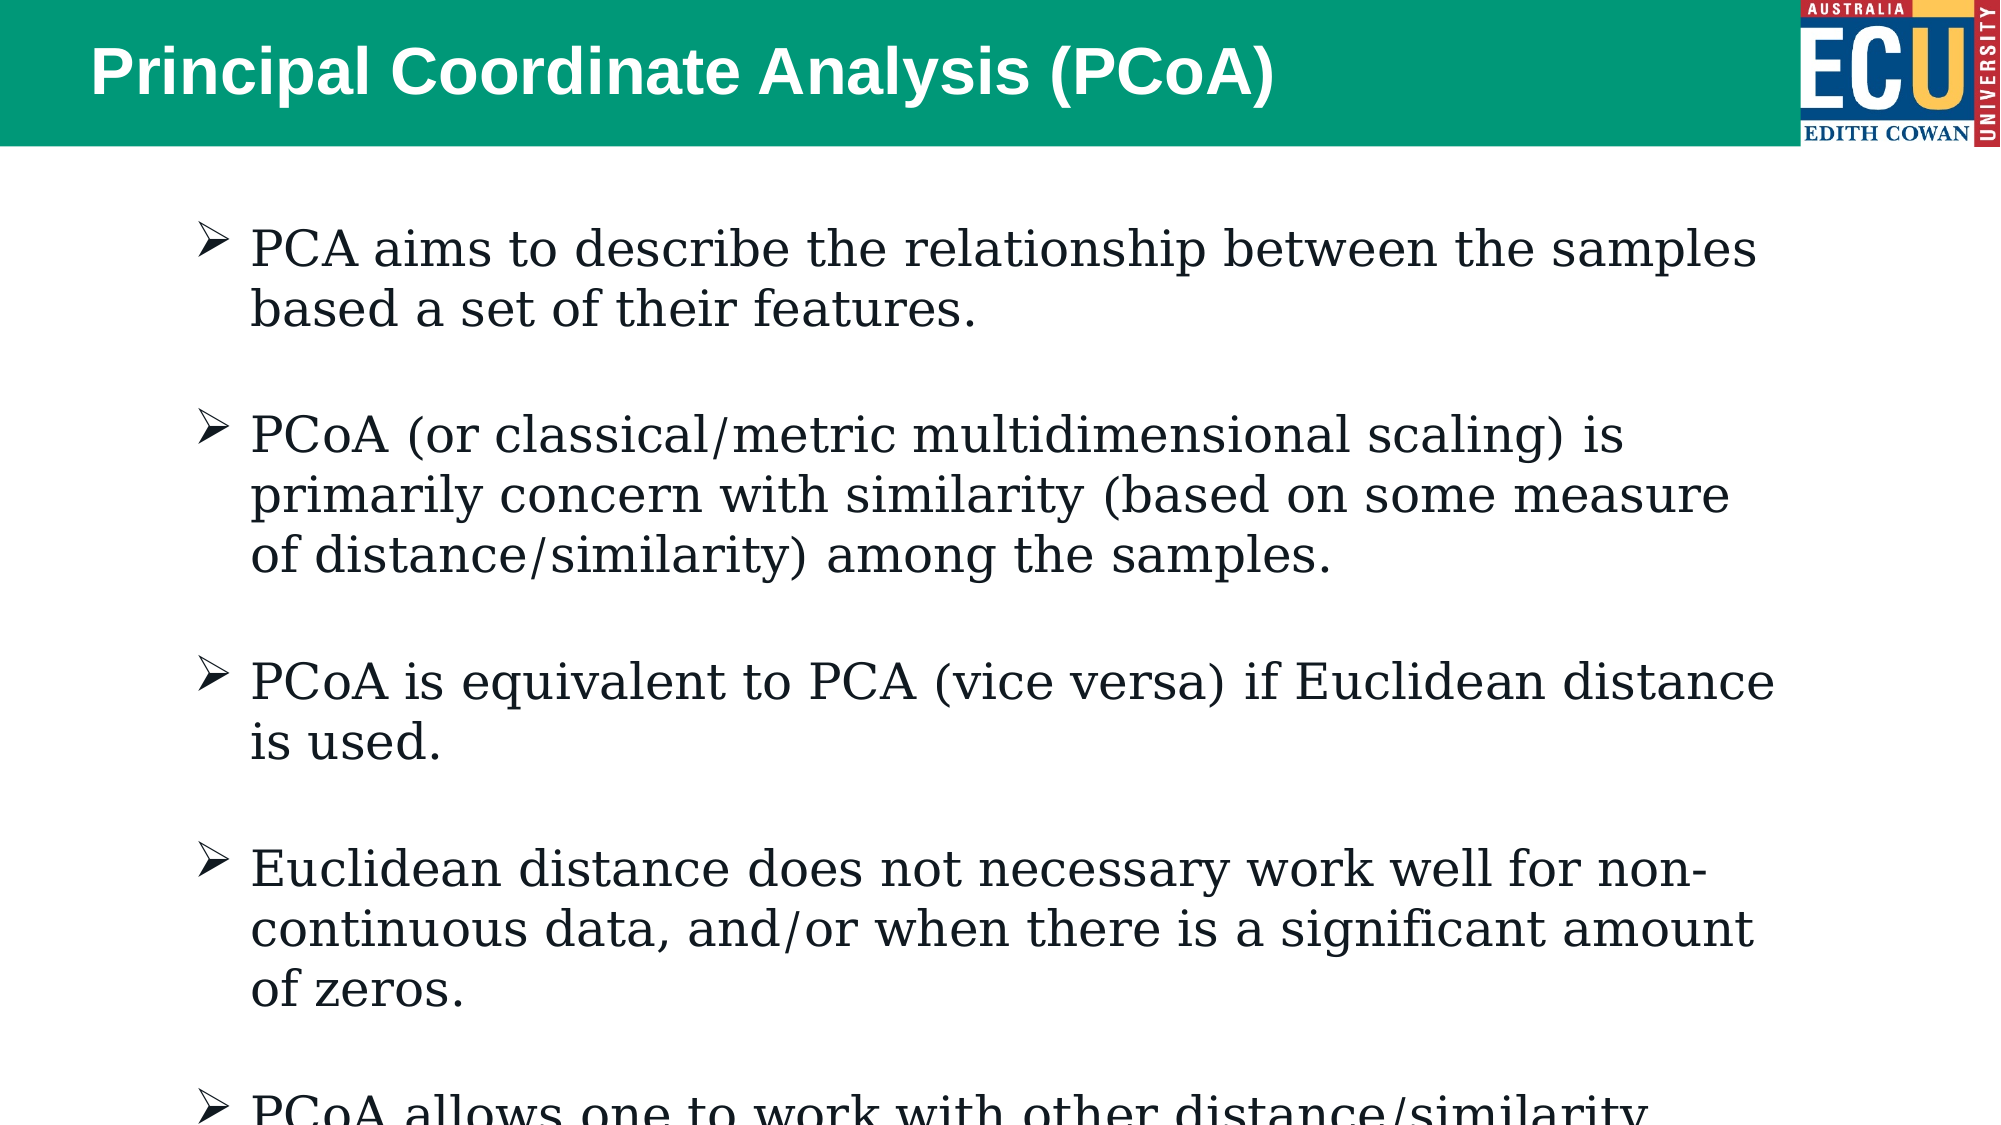

# Principal Coordinate Analysis (PCoA)
PCA aims to describe the relationship between the samples based a set of their features.

PCoA (or classical/metric multidimensional scaling) is primarily concern with similarity (based on some measure of distance/similarity) among the samples.

PCoA is equivalent to PCA (vice versa) if Euclidean distance is used.

Euclidean distance does not necessary work well for non-continuous data, and/or when there is a significant amount of zeros.

PCoA allows one to work with other distance/similarity measures.